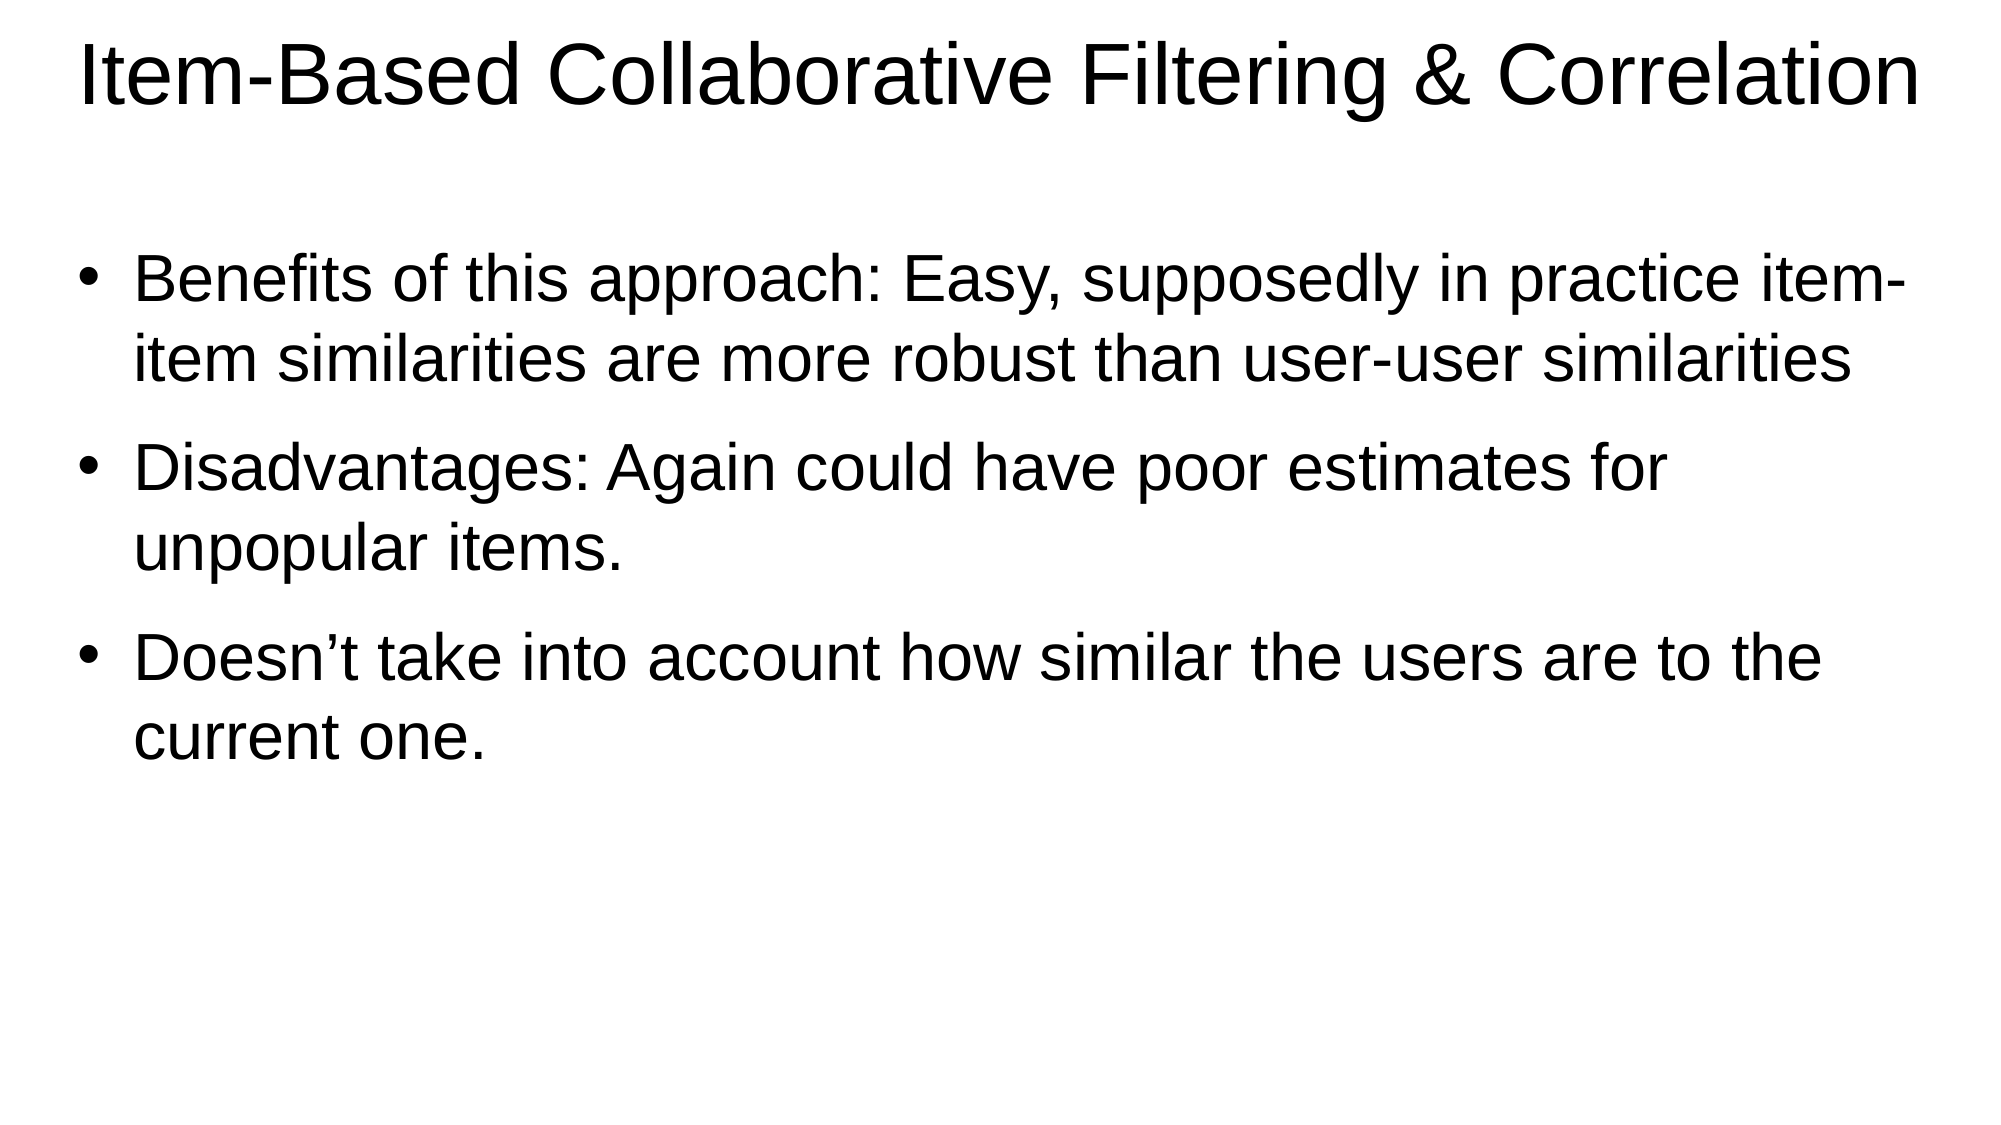

# Item-Based Collaborative Filtering & Correlation
Benefits of this approach: Easy, supposedly in practice item-item similarities are more robust than user-user similarities
Disadvantages: Again could have poor estimates for unpopular items.
Doesn’t take into account how similar the users are to the current one.